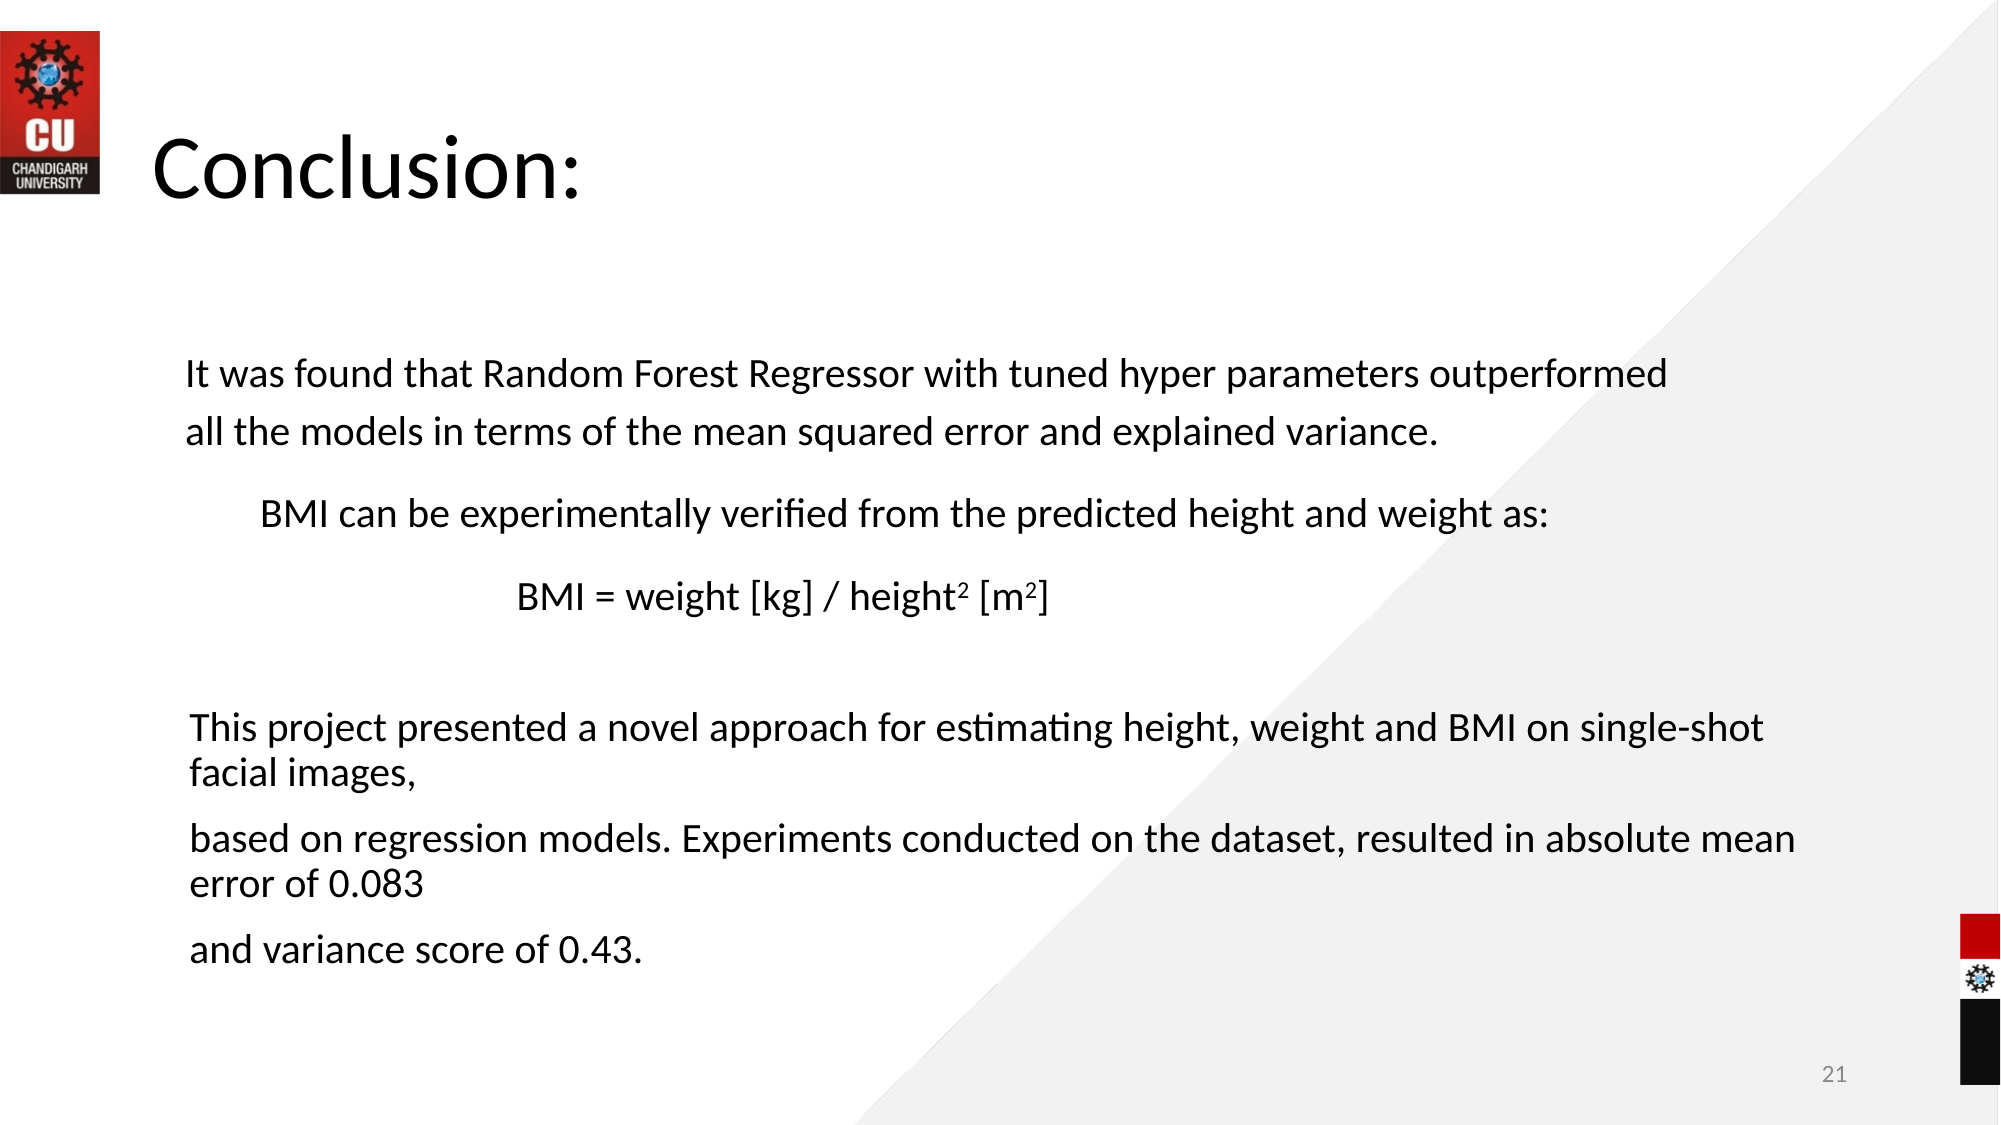

# Conclusion:

It was found that Random Forest Regressor with tuned hyper parameters outperformed all the models in terms of the mean squared error and explained variance.
BMI can be experimentally verified from the predicted height and weight as:
                           BMI = weight [kg] / height2 [m2]

This project presented a novel approach for estimating height, weight and BMI on single-shot facial images,
based on regression models. Experiments conducted on the dataset, resulted in absolute mean error of 0.083
and variance score of 0.43.

21